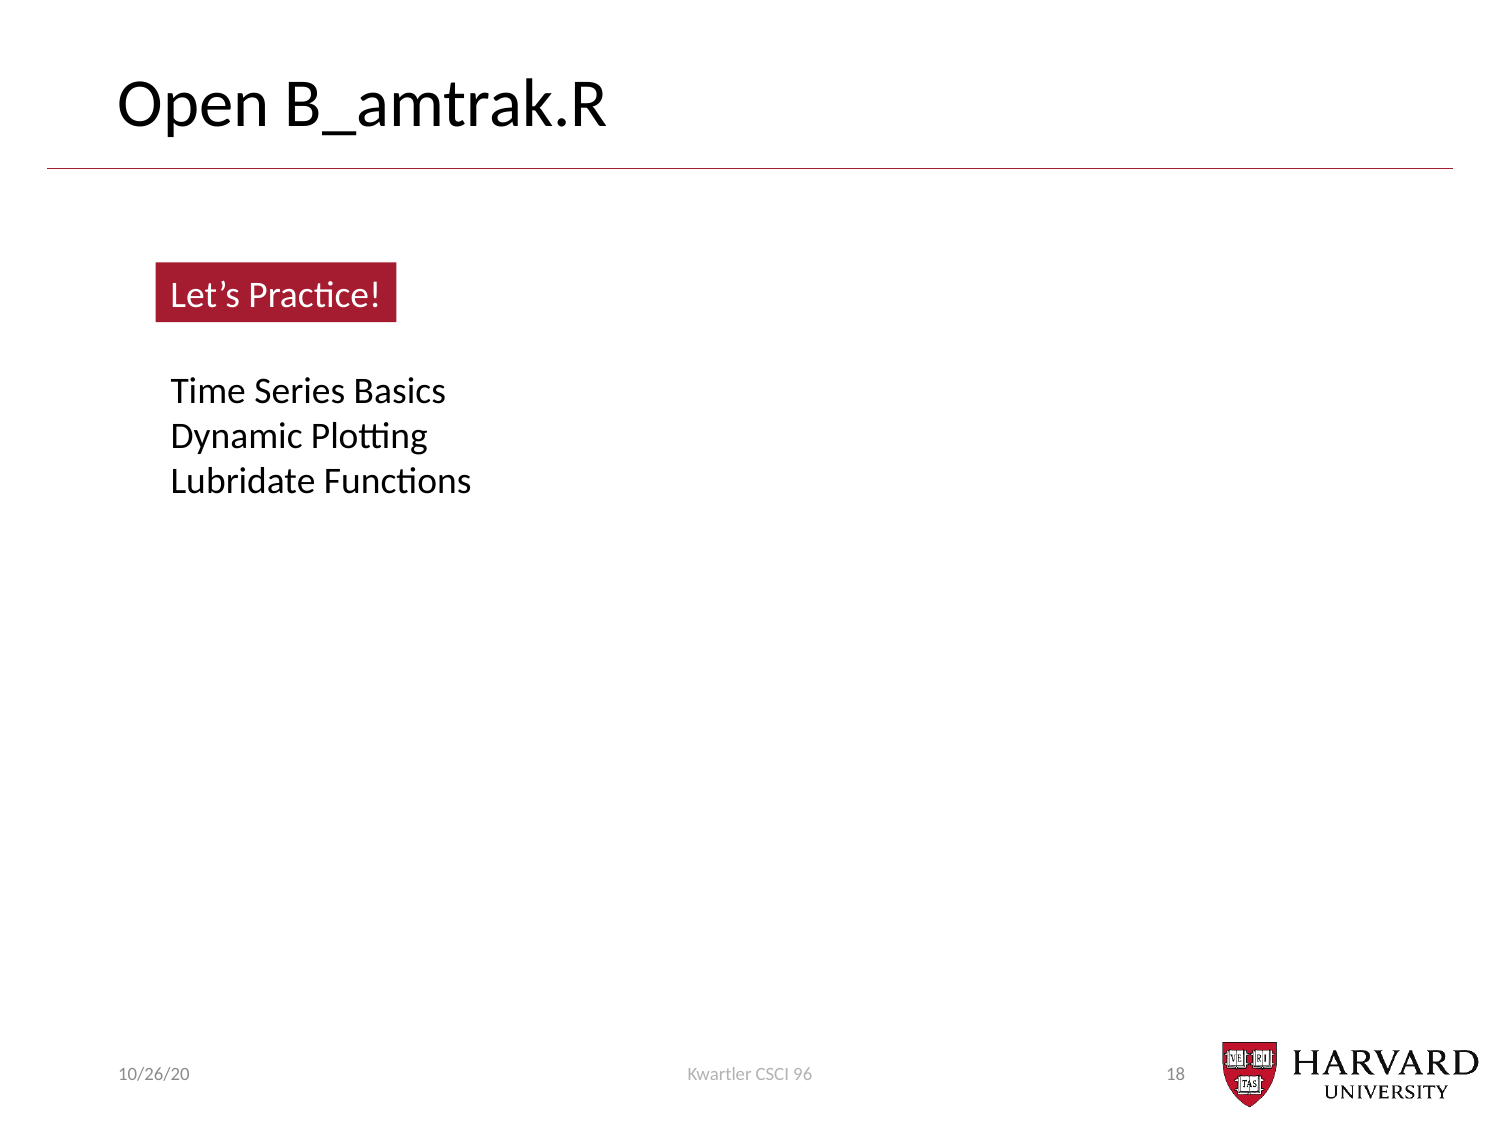

# Open B_amtrak.R
Let’s Practice!
Time Series Basics
Dynamic Plotting
Lubridate Functions
10/26/20
Kwartler CSCI 96
18